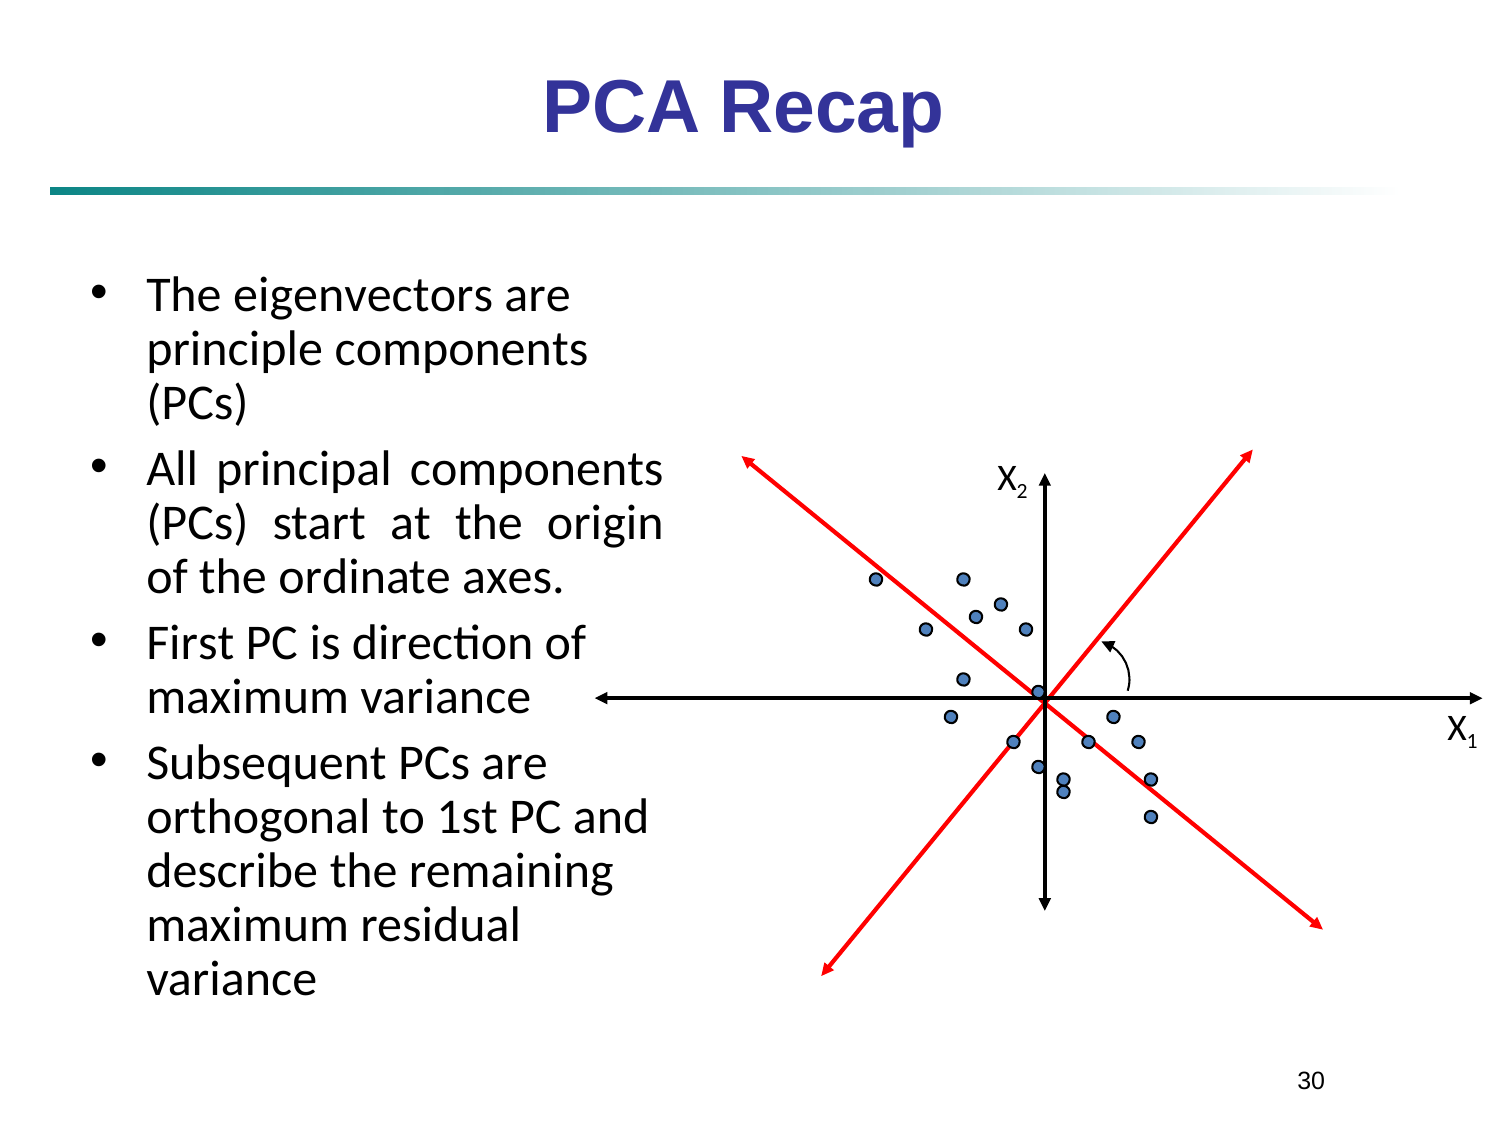

PCA Recap
The eigenvectors are principle components (PCs)

All principal components (PCs) start at the origin of the ordinate axes.

First PC is direction of maximum variance

Subsequent PCs are orthogonal to 1st PC and describe the remaining maximum residual variance

X2

X1

30